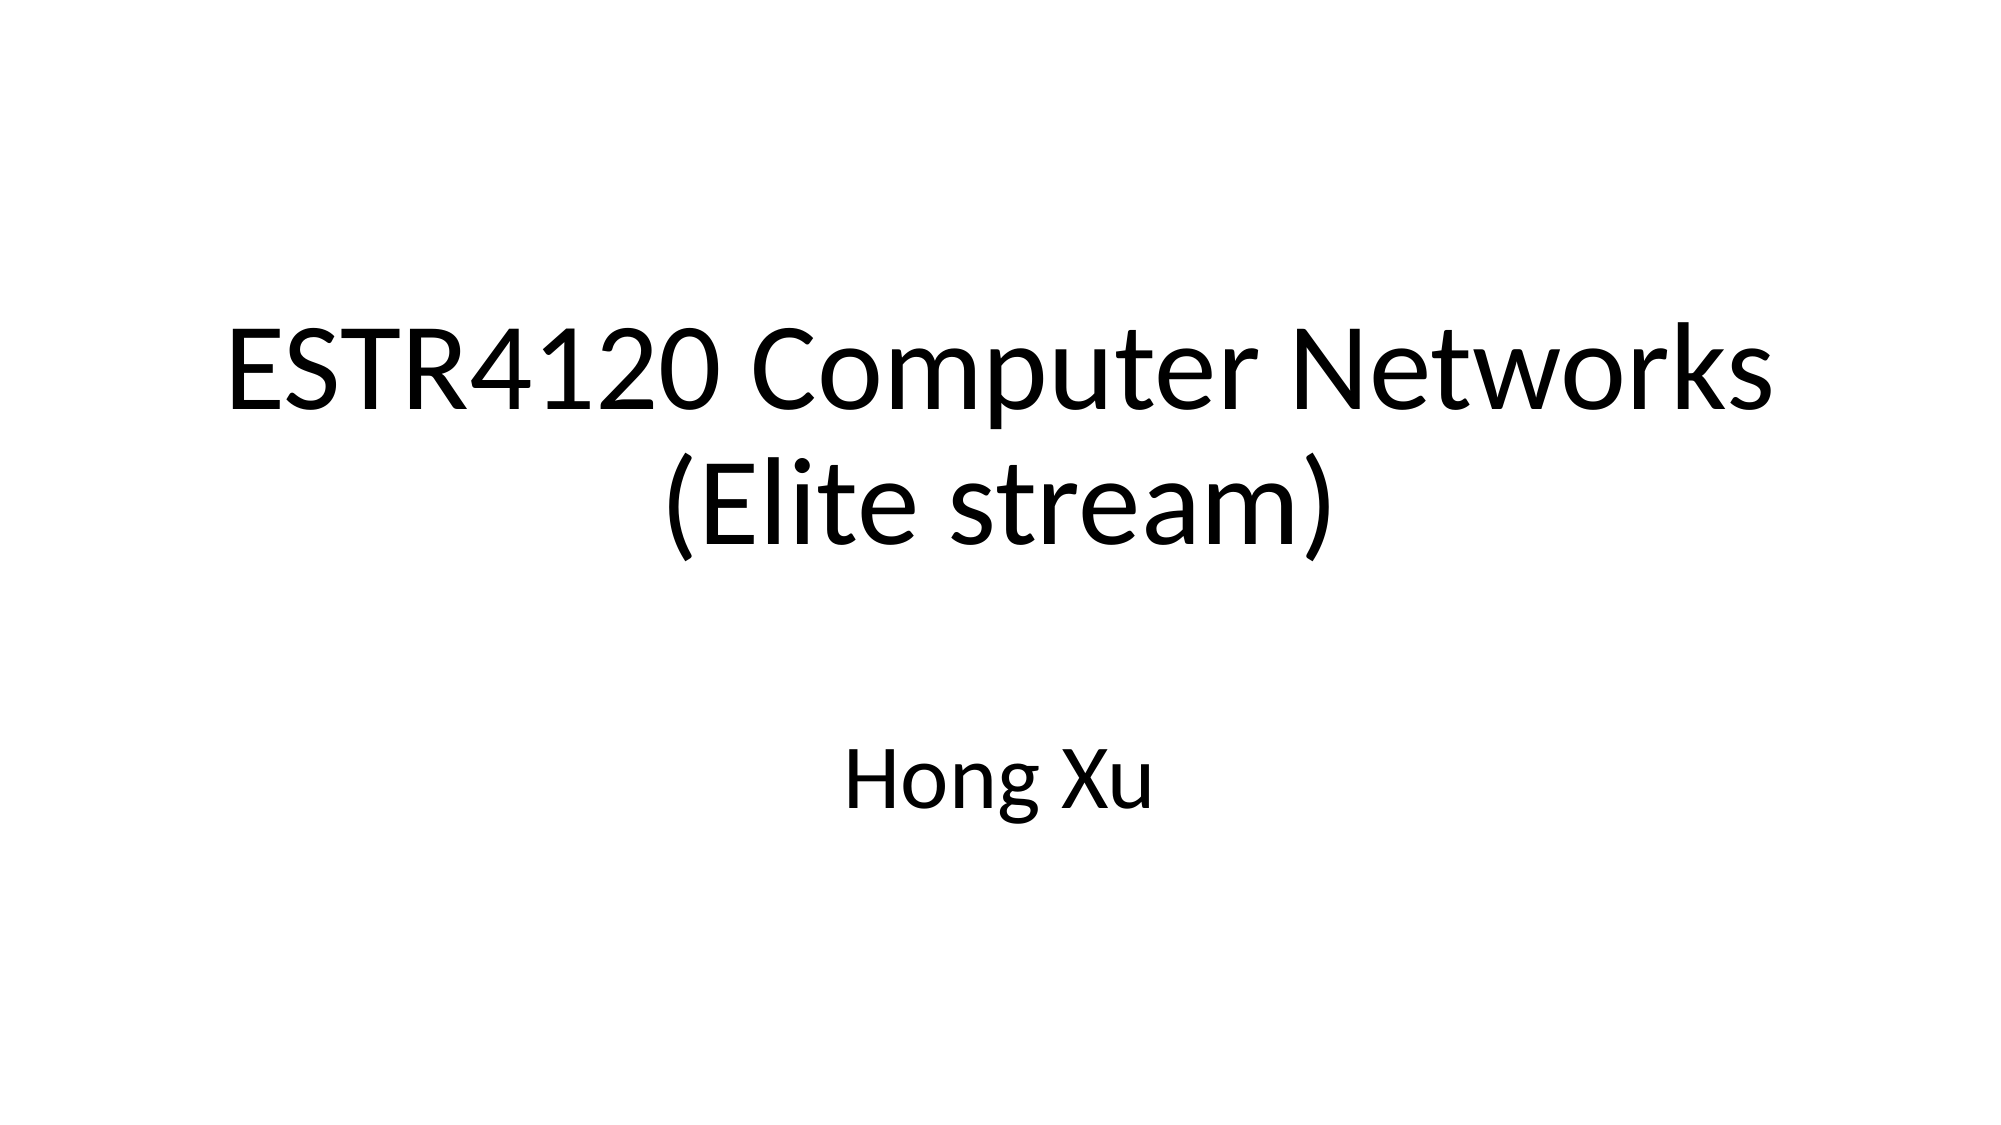

# ESTR4120 Computer Networks (Elite stream)

Hong Xu